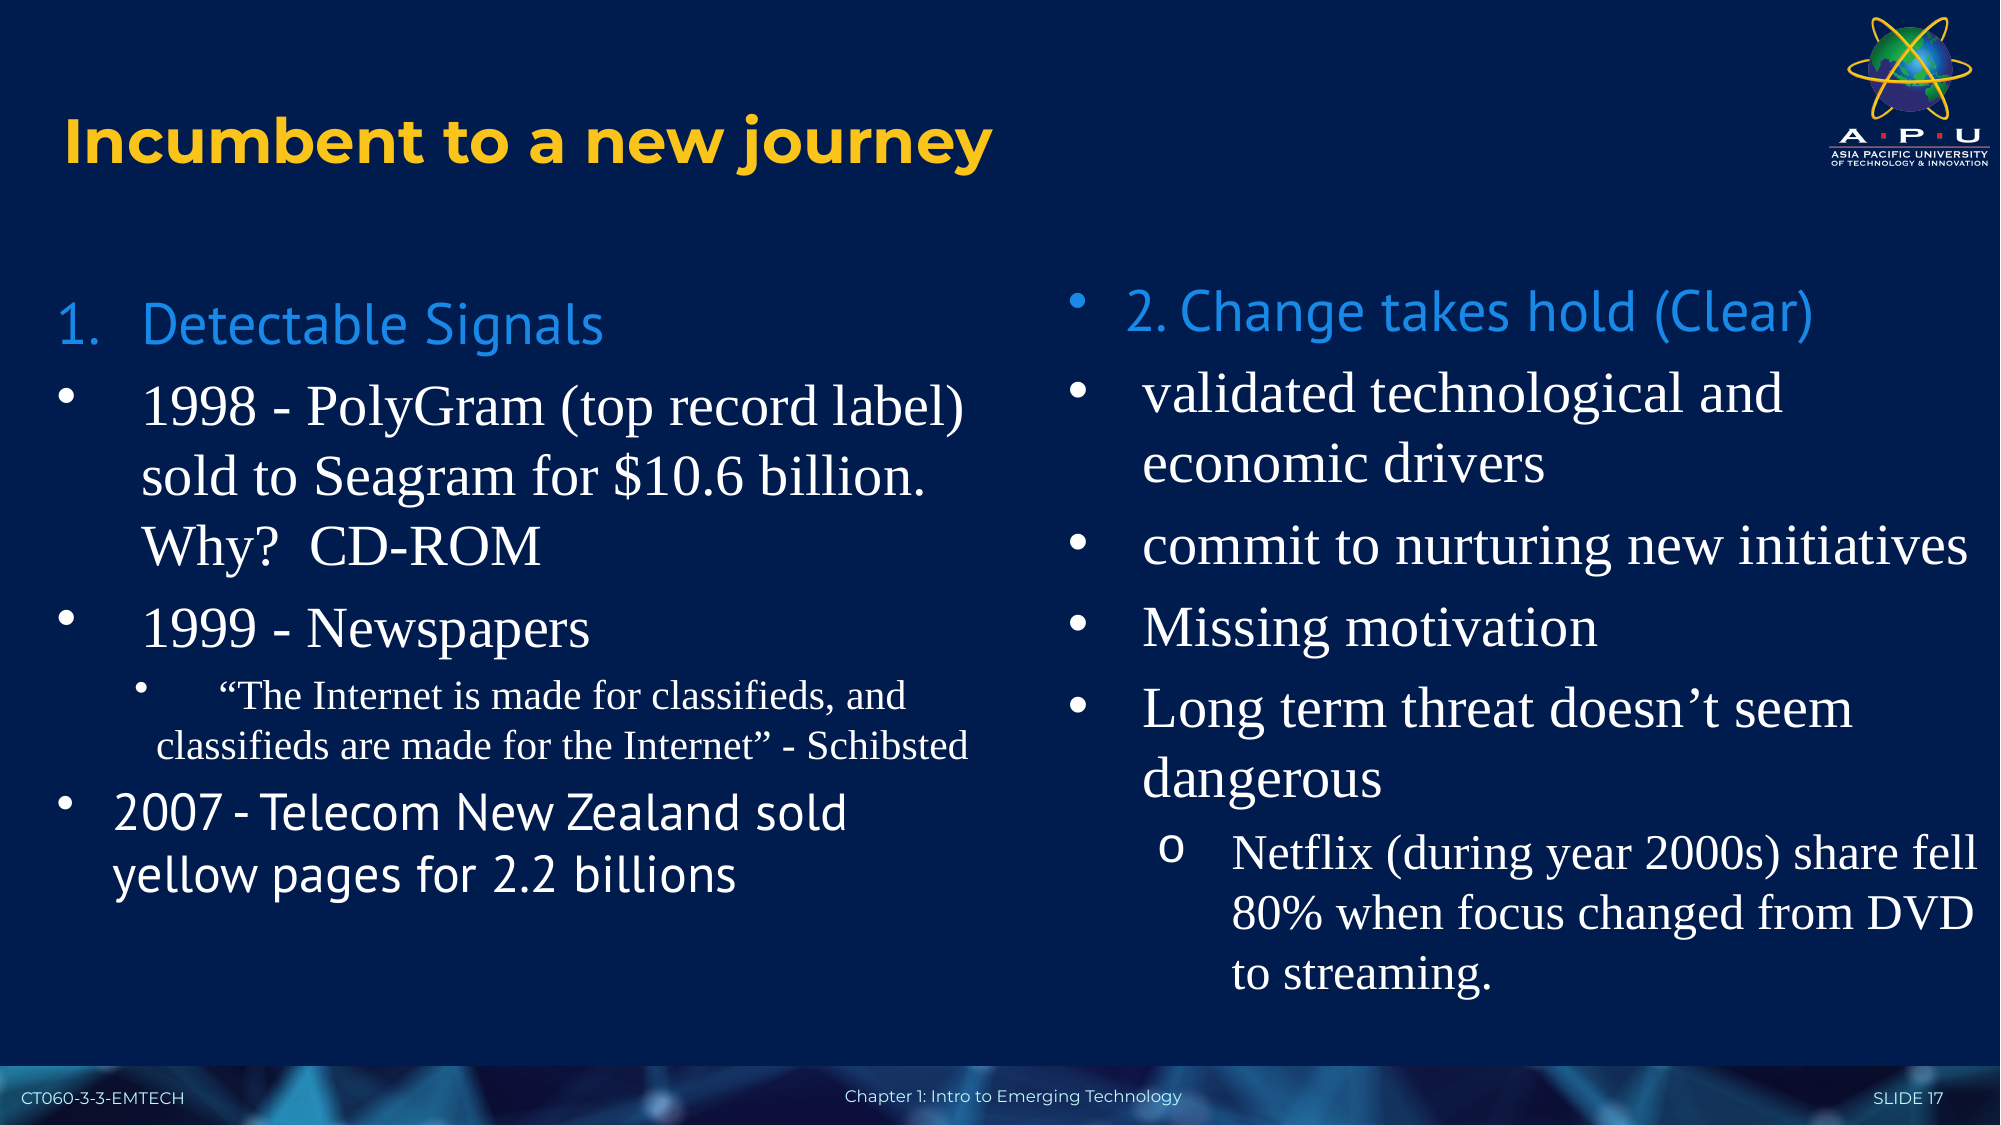

# Incumbent to a new journey
2. Change takes hold (Clear)
validated technological and economic drivers
commit to nurturing new initiatives
Missing motivation
Long term threat doesn’t seem dangerous
Netflix (during year 2000s) share fell 80% when focus changed from DVD to streaming.

Detectable Signals
1998 - PolyGram (top record label) sold to Seagram for $10.6 billion. Why?  CD-ROM
1999 - Newspapers
“The Internet is made for classifieds, and classifieds are made for the Internet” - Schibsted
2007 - Telecom New Zealand sold yellow pages for 2.2 billions